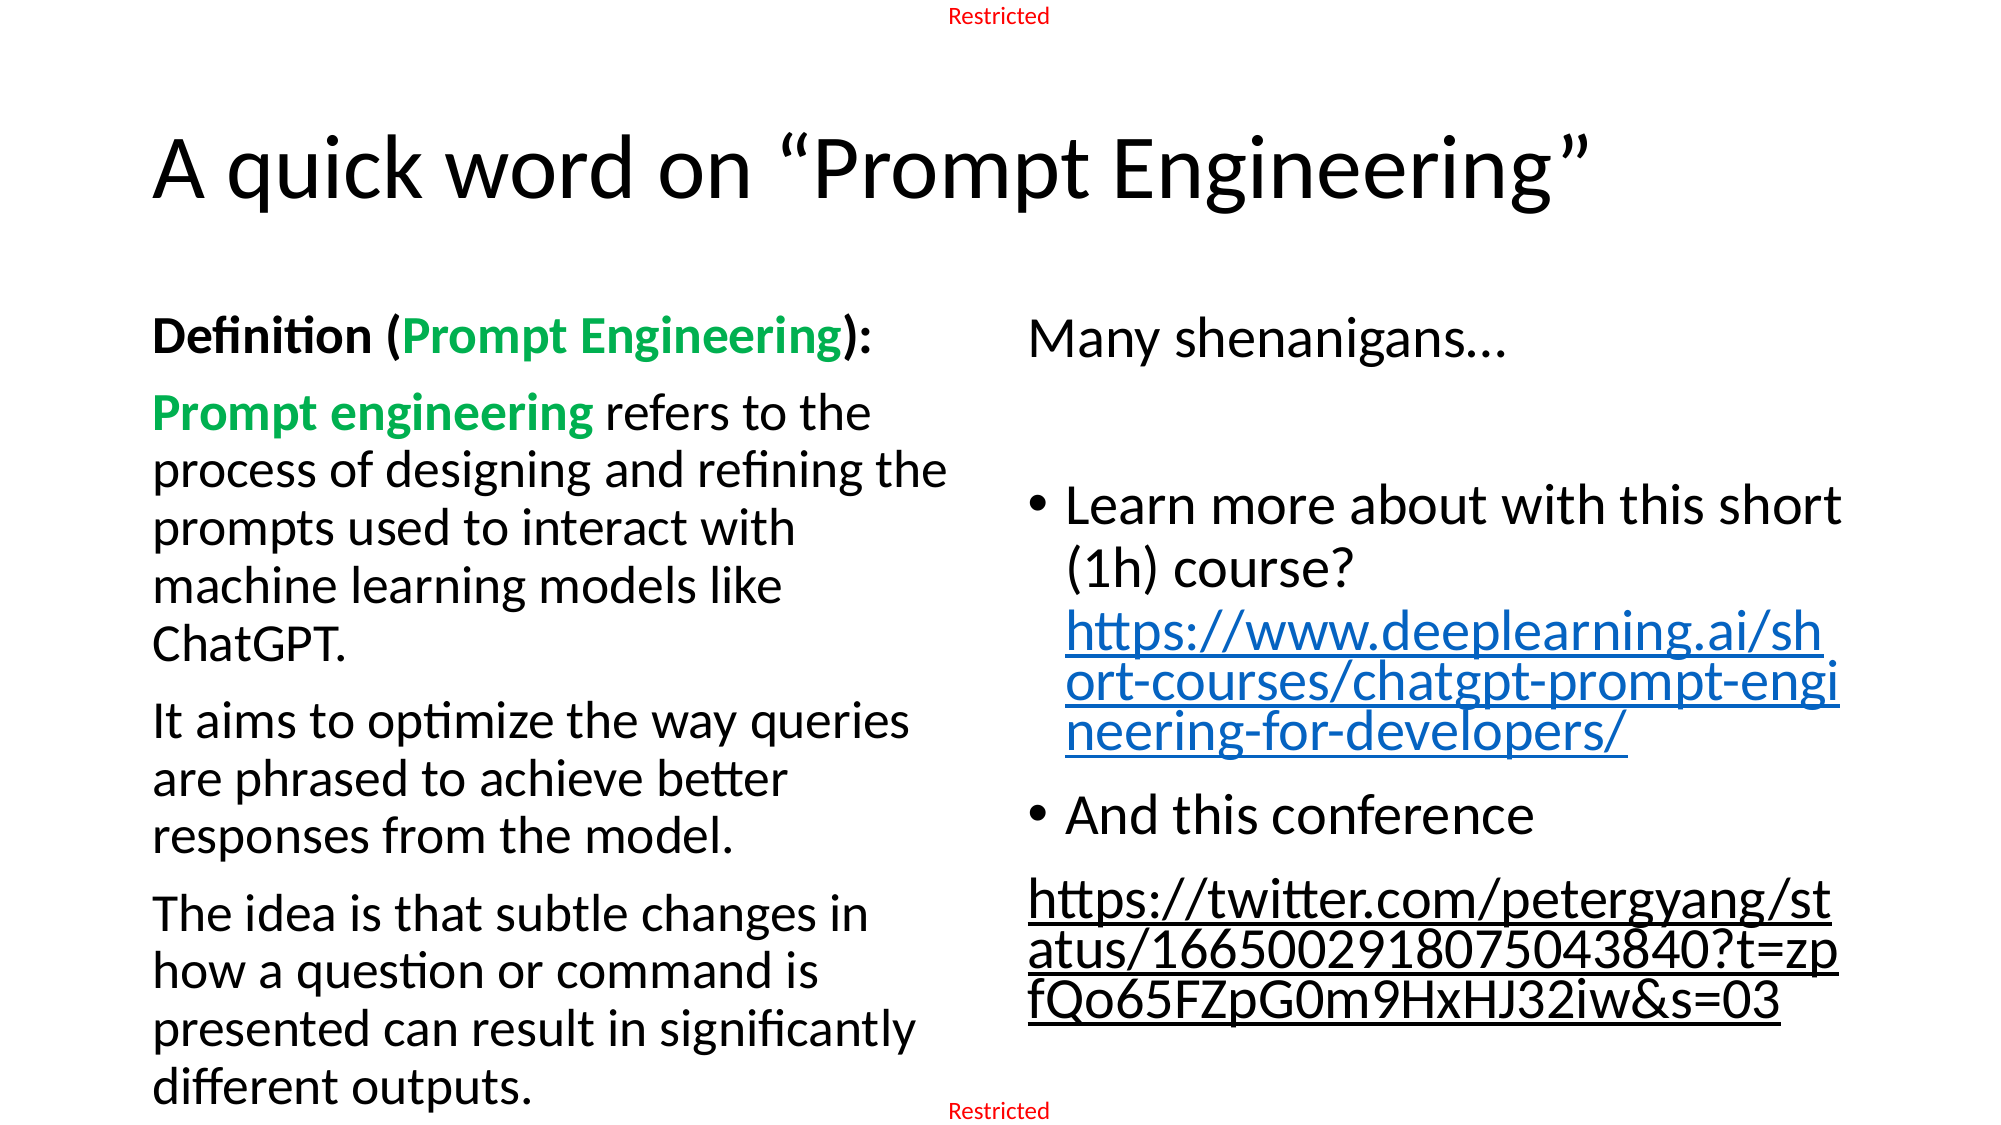

# A quick word on “Prompt Engineering”
Definition (Prompt Engineering):
Prompt engineering refers to the process of designing and refining the prompts used to interact with machine learning models like ChatGPT.
It aims to optimize the way queries are phrased to achieve better responses from the model.
The idea is that subtle changes in how a question or command is presented can result in significantly different outputs.

Many shenanigans…

Learn more about with this short (1h) course?
https://www.deeplearning.ai/short-courses/chatgpt-prompt-engineering-for-developers/
And this conference
https://twitter.com/petergyang/status/1665002918075043840?t=zpfQo65FZpG0m9HxHJ32iw&s=03